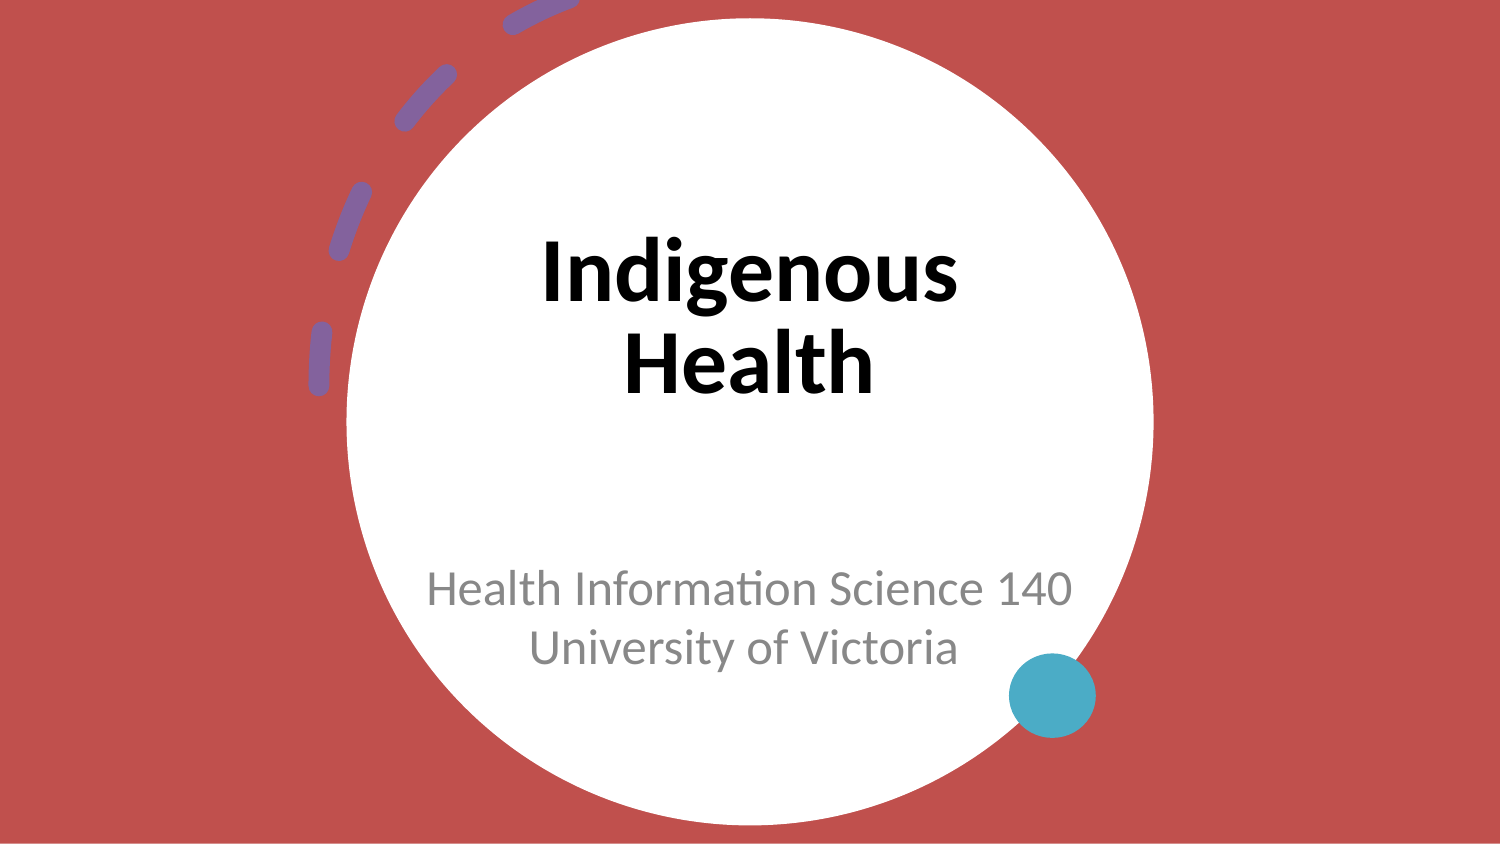

# Indigenous Health

Health Information Science 140
University of Victoria